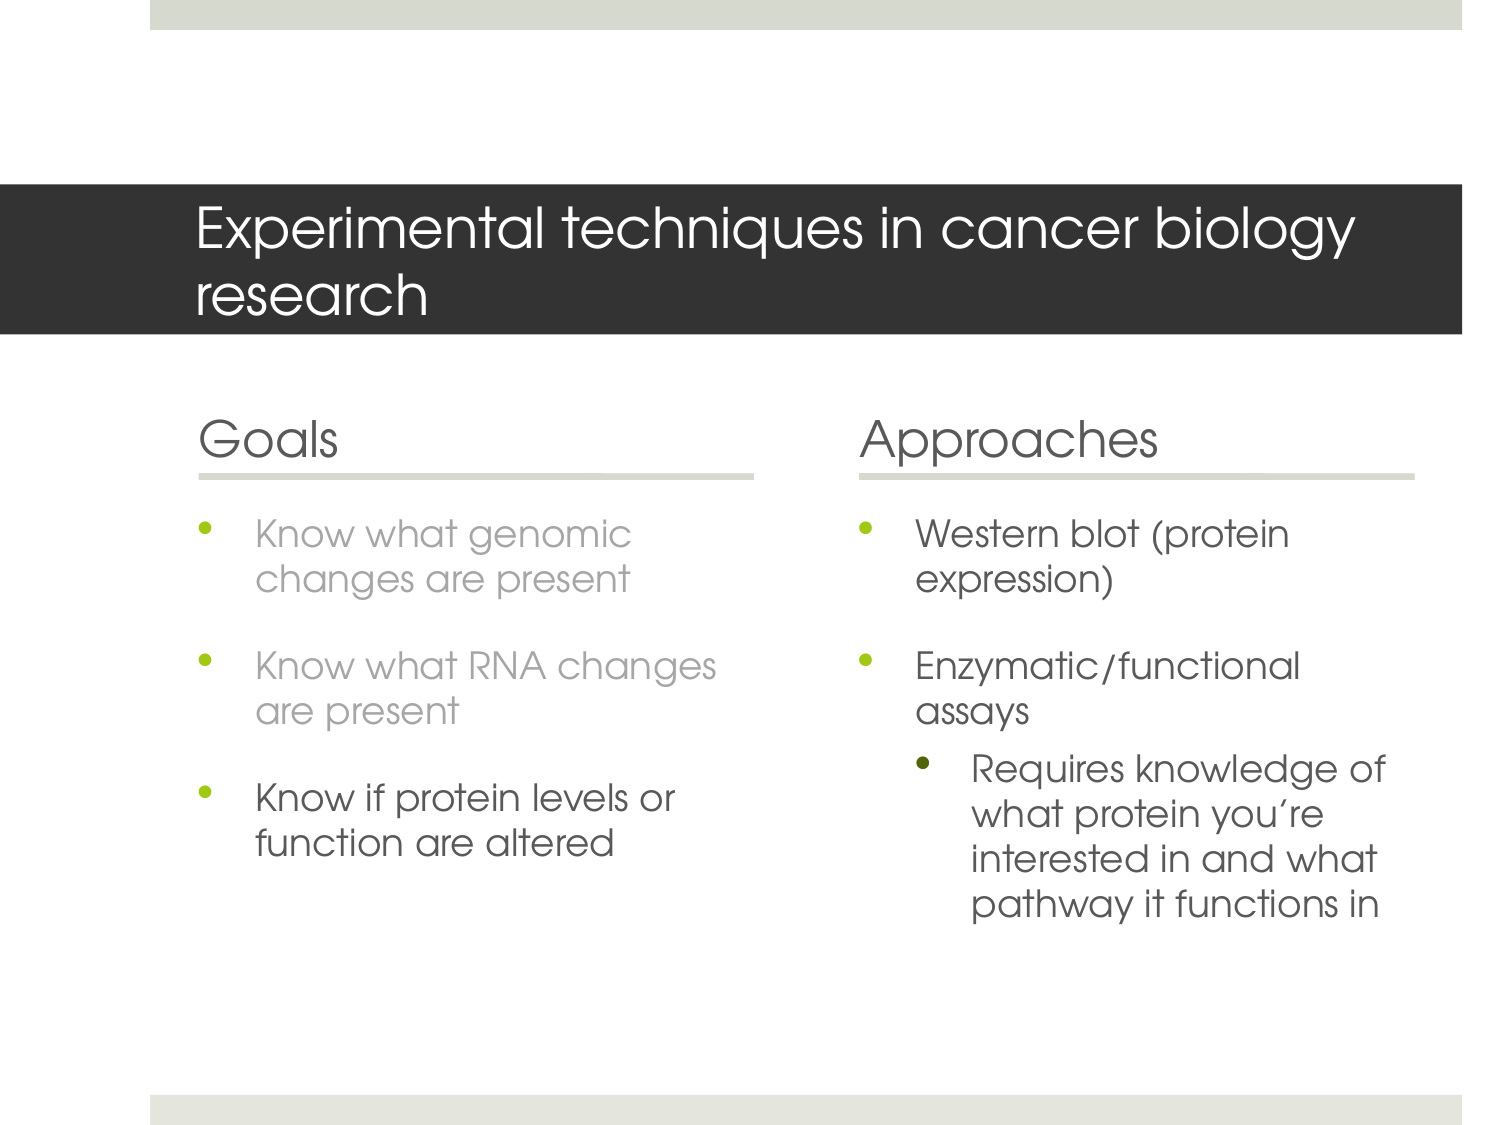

# Experimental techniques in cancer biology research
Goals
Approaches
Know what genomic changes are present
Know what RNA changes are present
Know if protein levels or function are altered
Western blot (protein expression)
Enzymatic/functional assays
Requires knowledge of what protein you’re interested in and what pathway it functions in